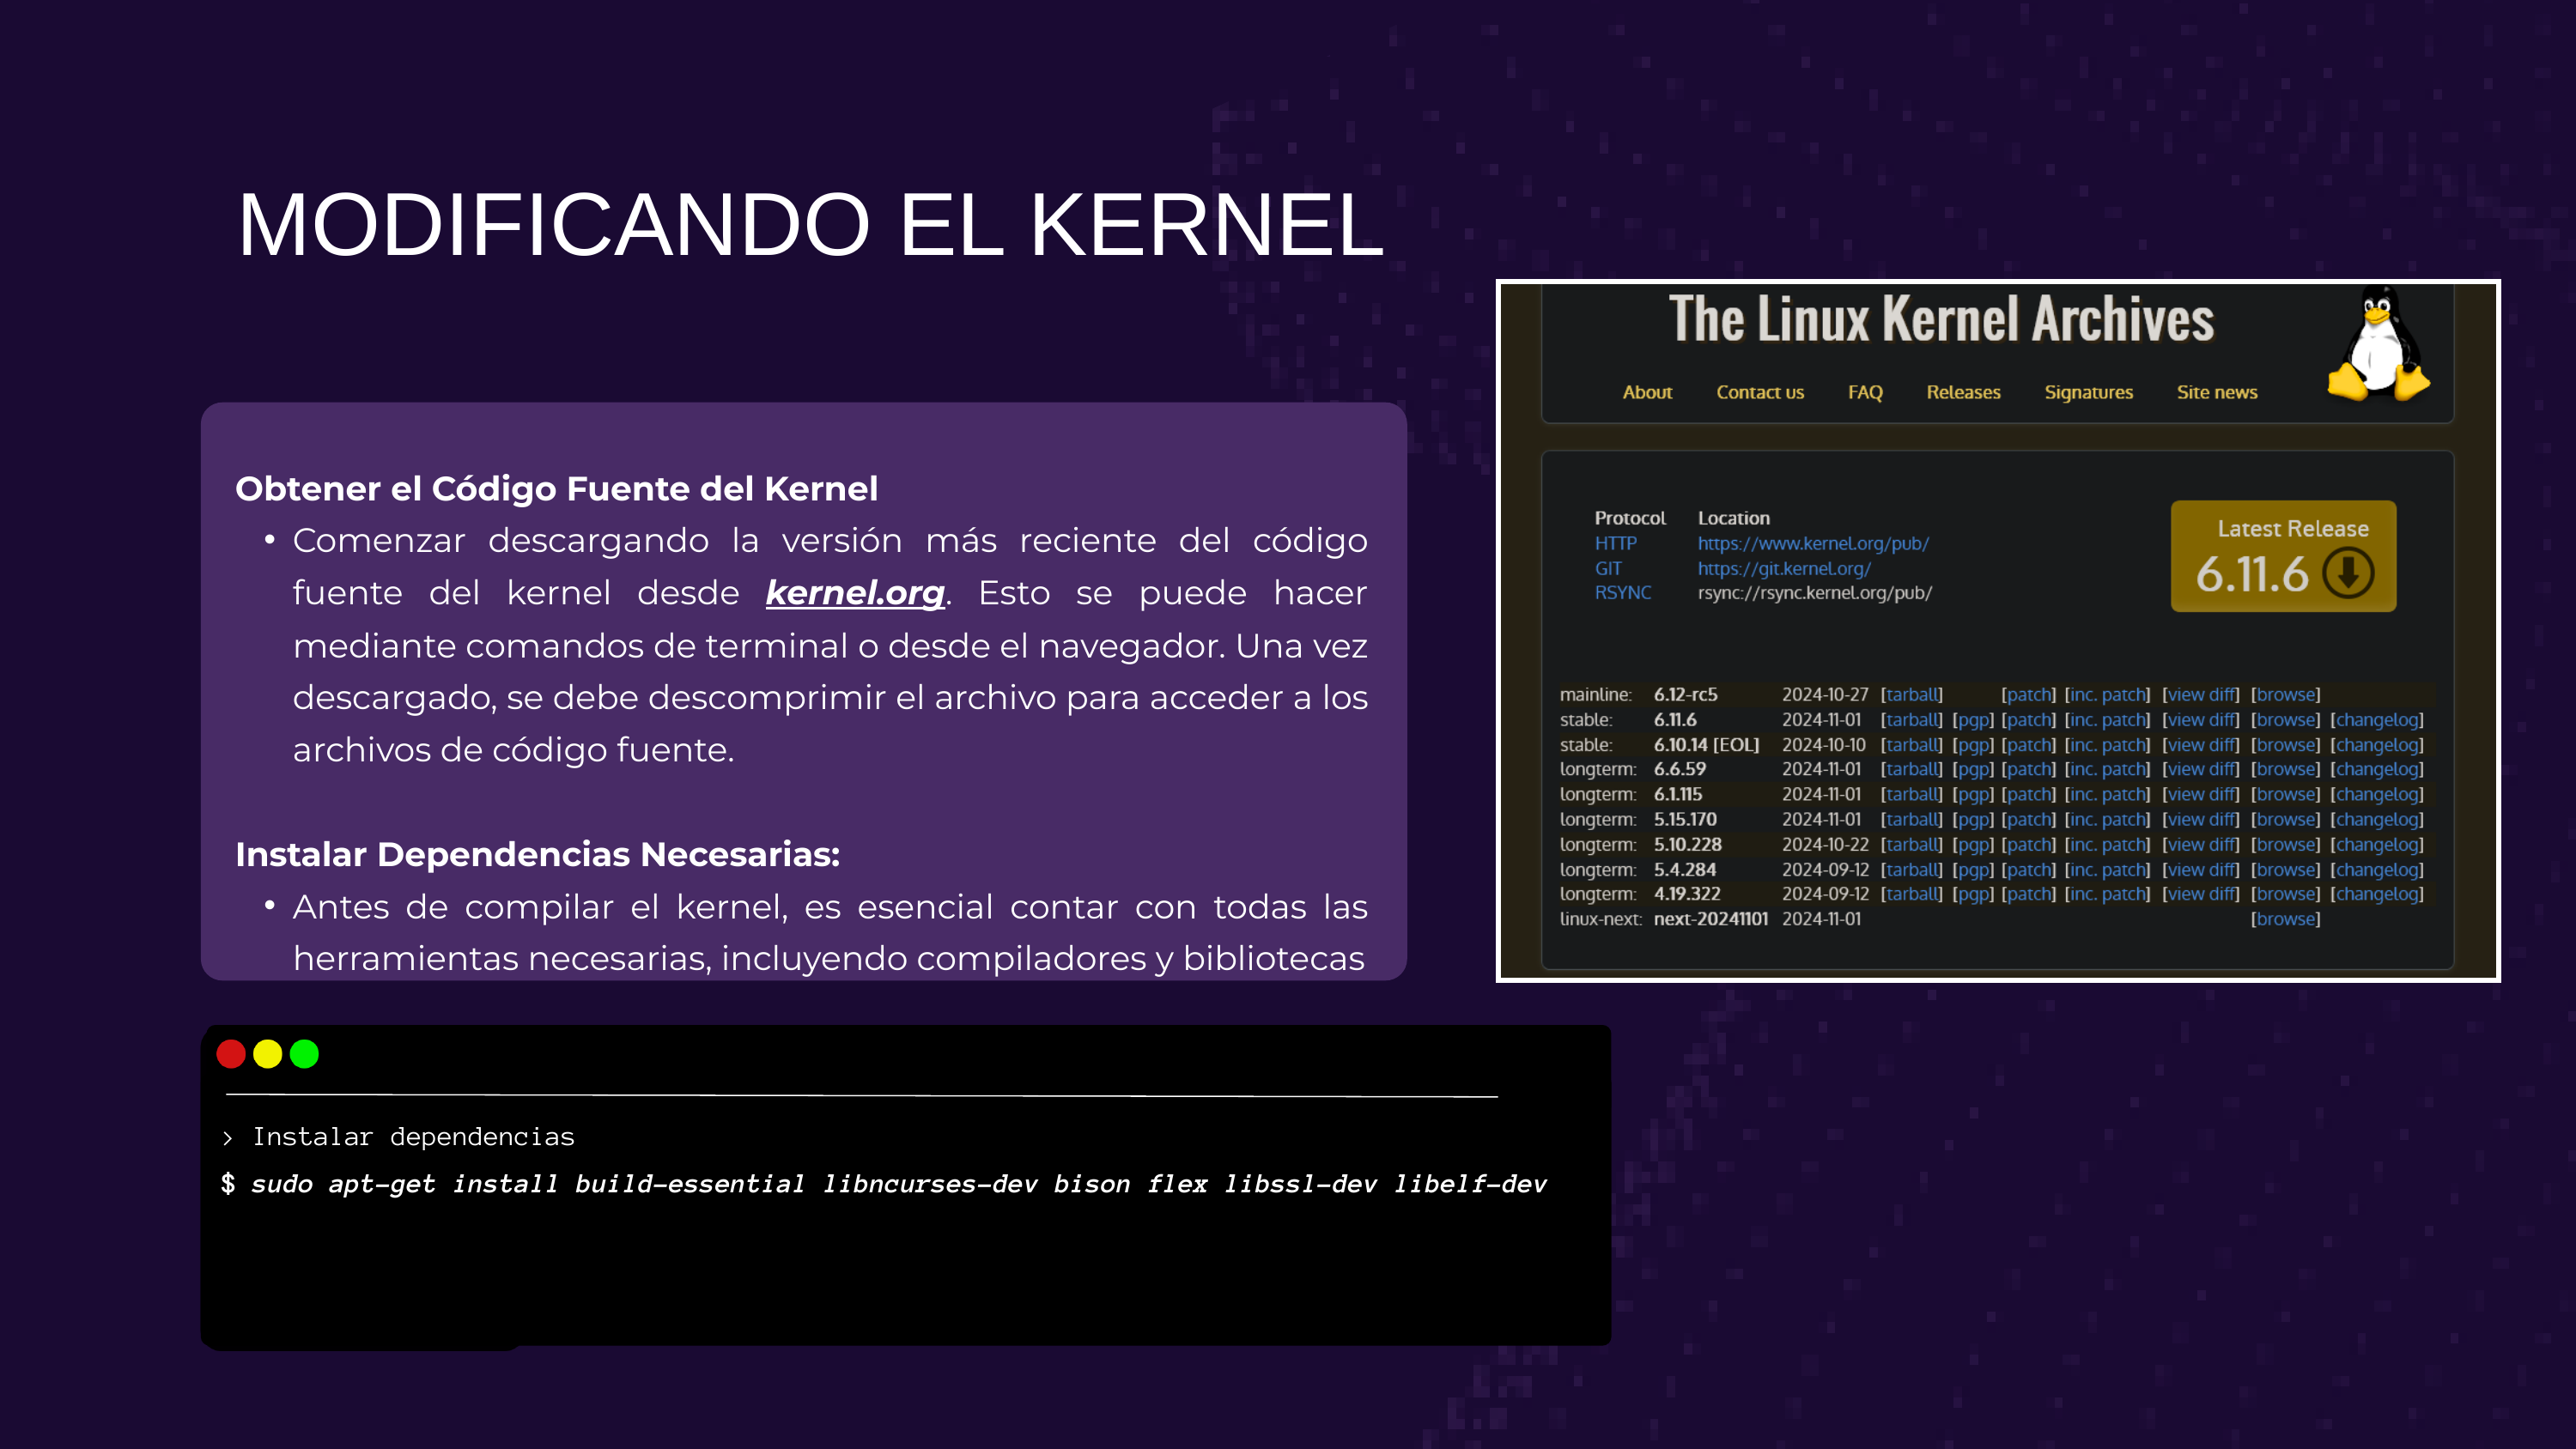

MODIFICANDO EL KERNEL

Obtener el Código Fuente del Kernel
Comenzar descargando la versión más reciente del código fuente del kernel desde kernel.org. Esto se puede hacer mediante comandos de terminal o desde el navegador. Una vez descargado, se debe descomprimir el archivo para acceder a los archivos de código fuente.

Instalar Dependencias Necesarias:
Antes de compilar el kernel, es esencial contar con todas las herramientas necesarias, incluyendo compiladores y bibliotecas

> Instalar dependencias
$ sudo apt-get install build-essential libncurses-dev bison flex libssl-dev libelf-dev